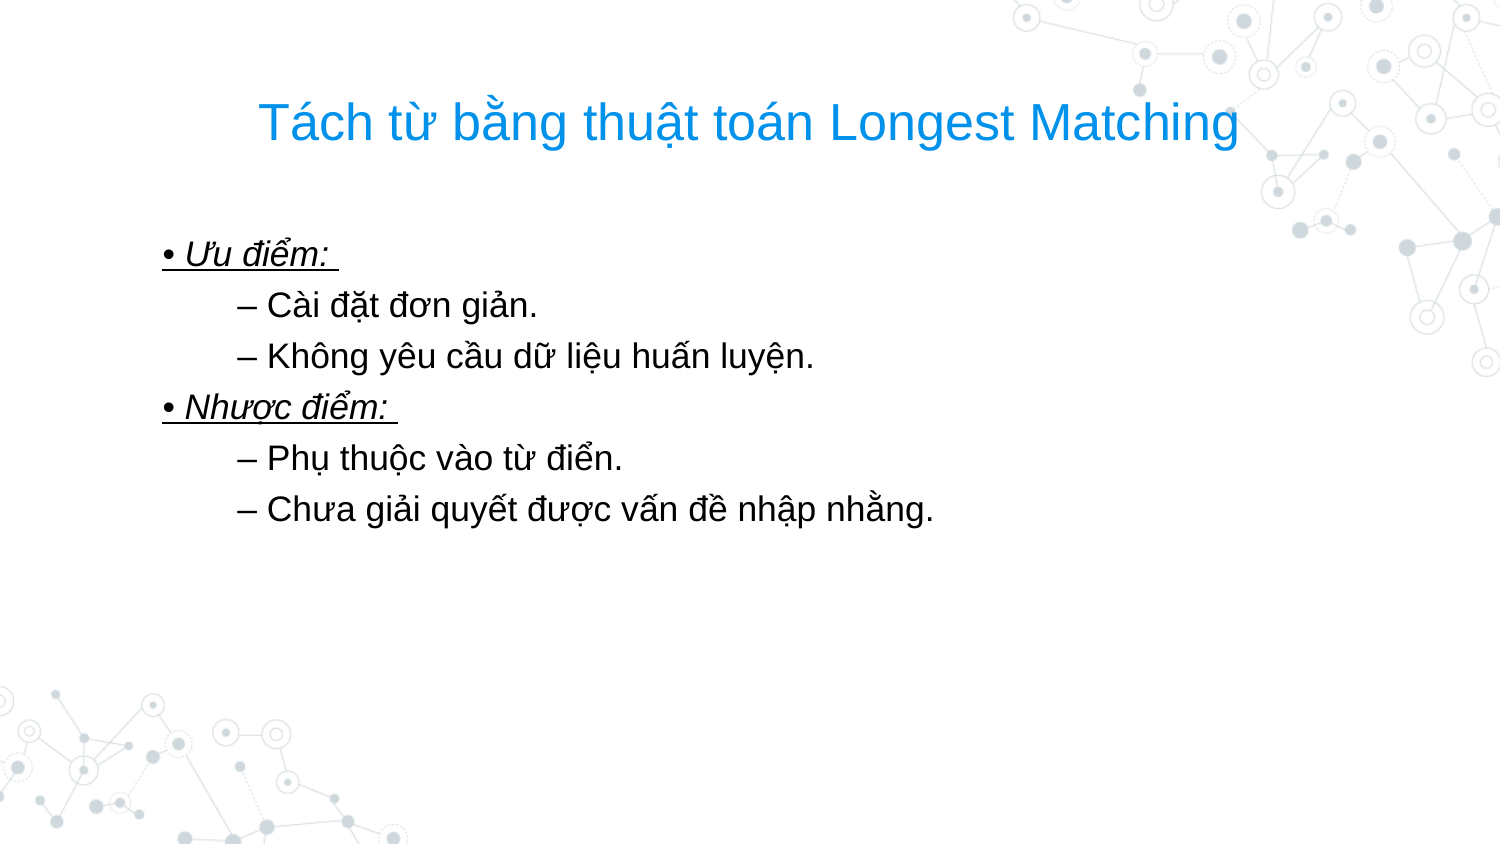

# Tách từ bằng thuật toán Longest Matching
• Ưu điểm:
– Cài đặt đơn giản.
– Không yêu cầu dữ liệu huấn luyện.
• Nhược điểm:
– Phụ thuộc vào từ điển.
– Chưa giải quyết được vấn đề nhập nhằng.